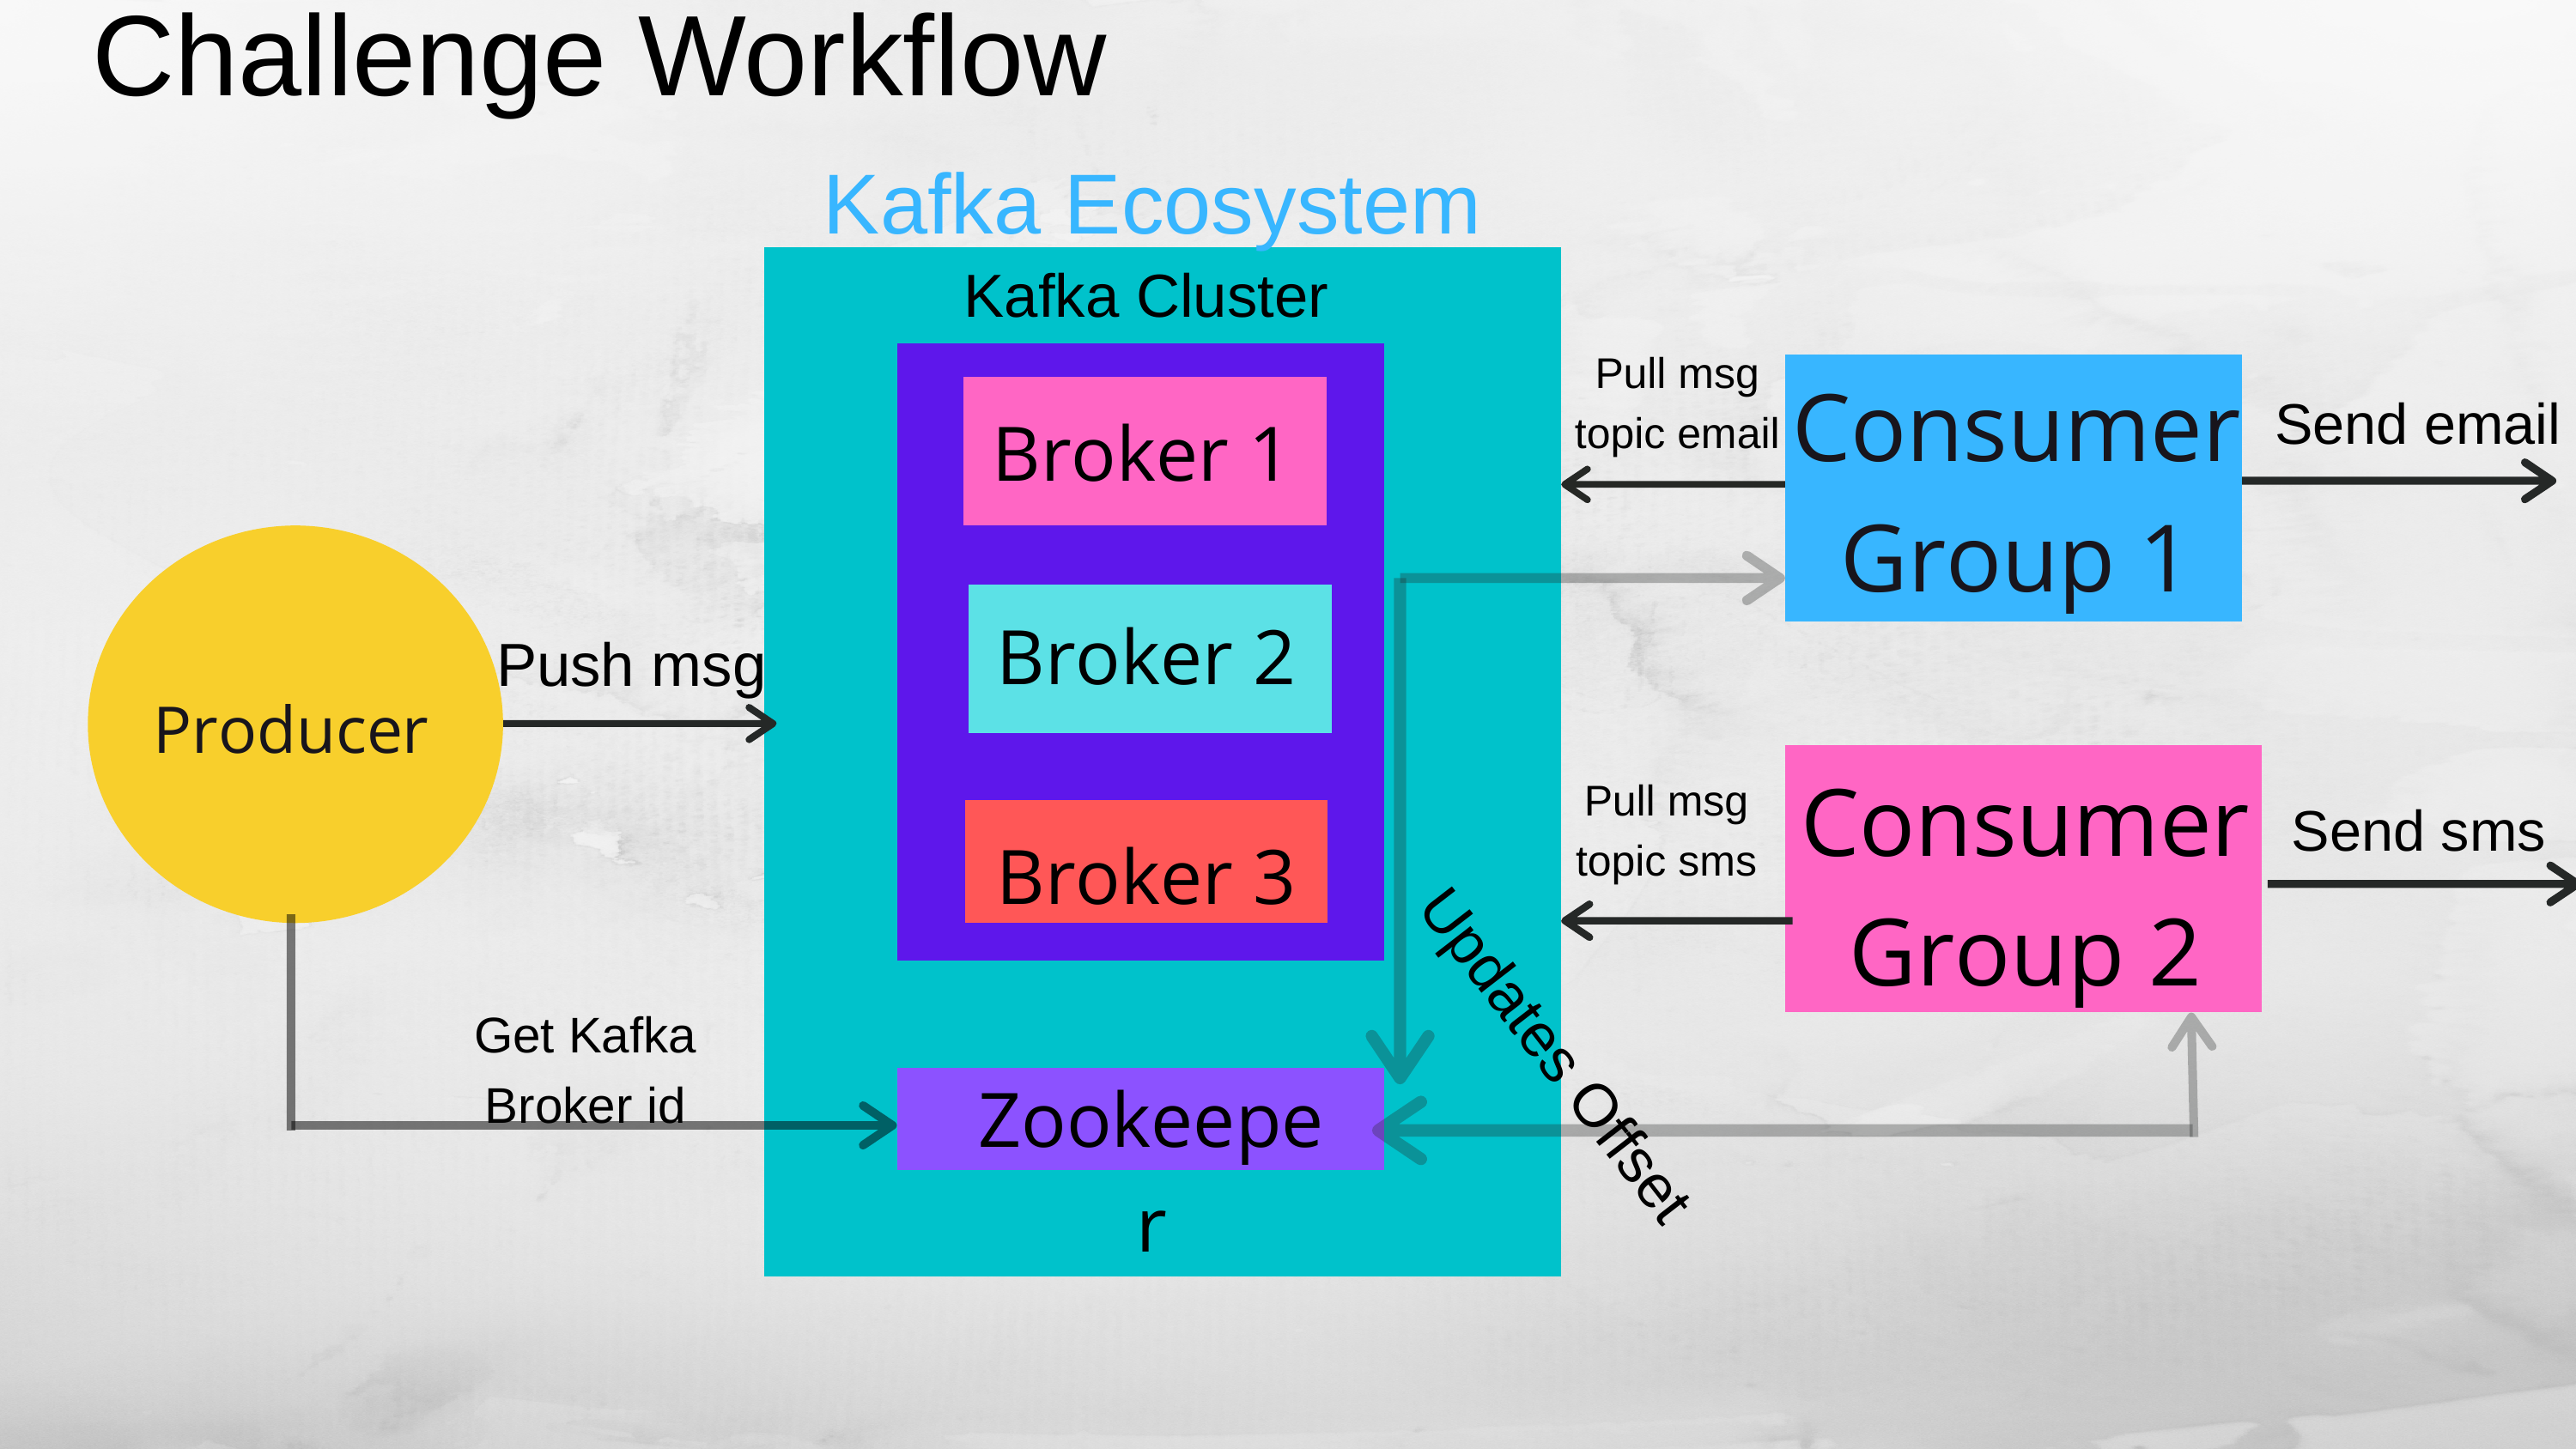

Challenge Workflow
Kafka Ecosystem
Kafka Cluster

Pull msg
topic email

Consumer Group 1

Send email

Broker 1

Broker 2
Push msg
Producer

Consumer Group 2

Pull msg
topic sms
Send sms

Broker 3

Get Kafka Broker id
Updates Offset

Zookeeper